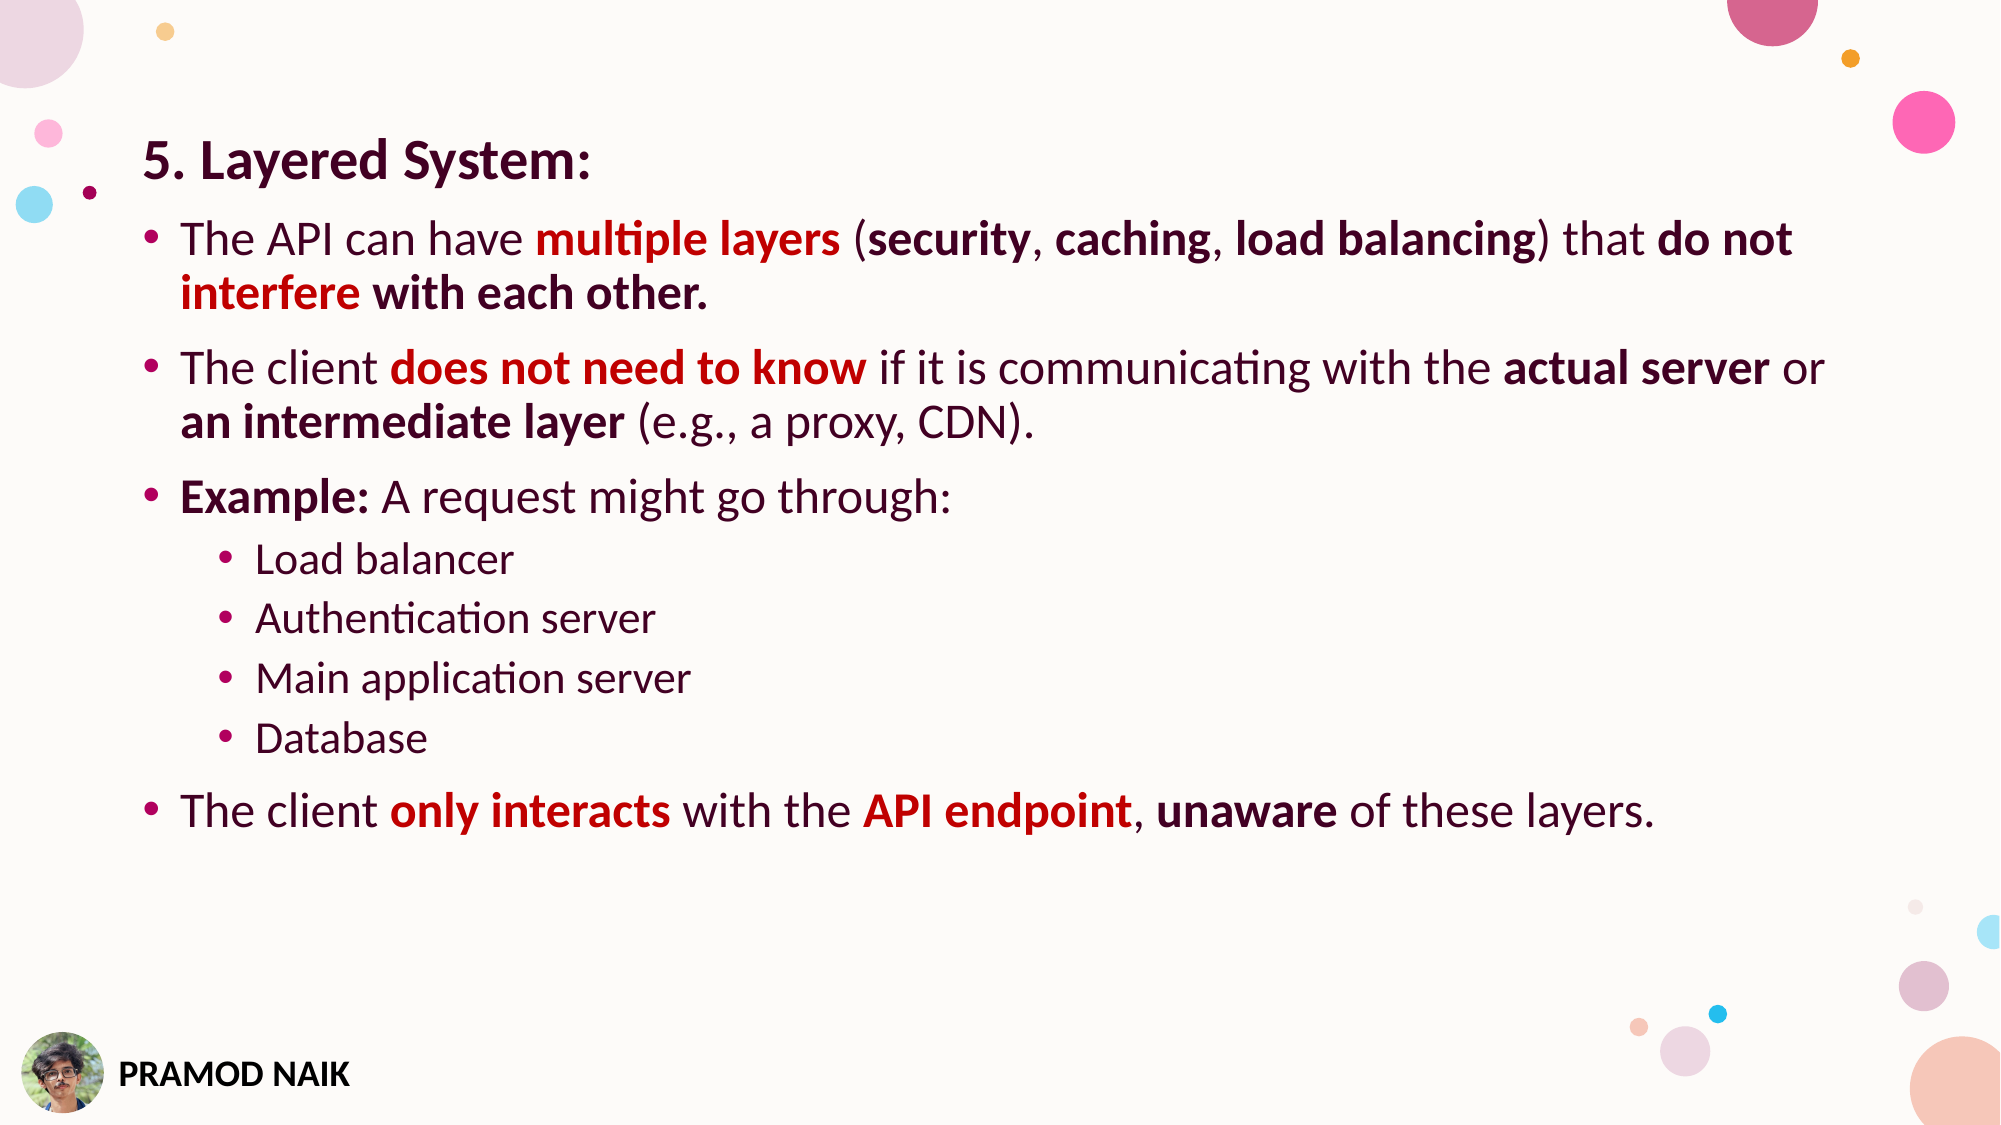

5. Layered System:
The API can have multiple layers (security, caching, load balancing) that do not interfere with each other.
The client does not need to know if it is communicating with the actual server or an intermediate layer (e.g., a proxy, CDN).
Example: A request might go through:
Load balancer
Authentication server
Main application server
Database
The client only interacts with the API endpoint, unaware of these layers.